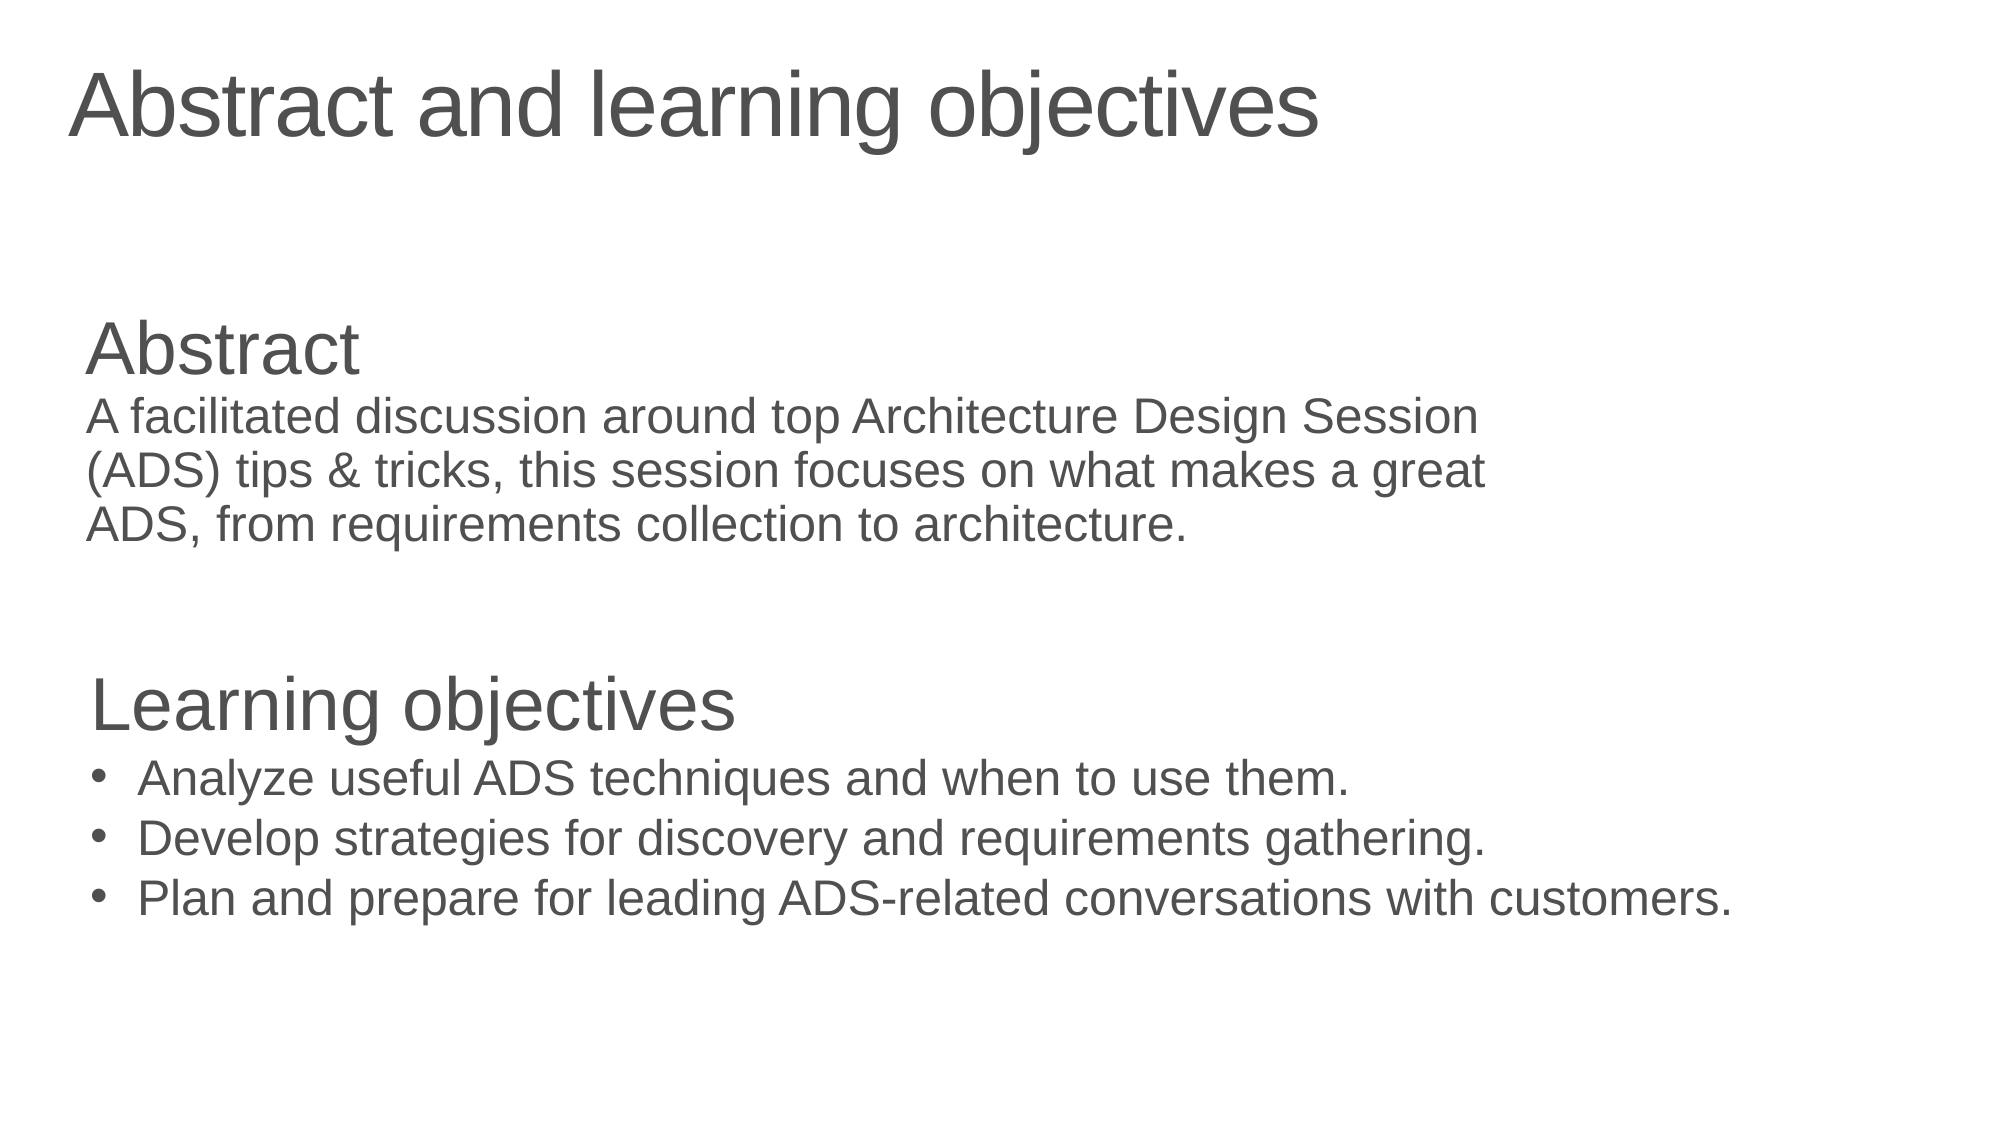

# Abstract and learning objectives
Abstract
A facilitated discussion around top Architecture Design Session (ADS) tips & tricks, this session focuses on what makes a great ADS, from requirements collection to architecture.
Learning objectives
Analyze useful ADS techniques and when to use them.
Develop strategies for discovery and requirements gathering.
Plan and prepare for leading ADS-related conversations with customers.